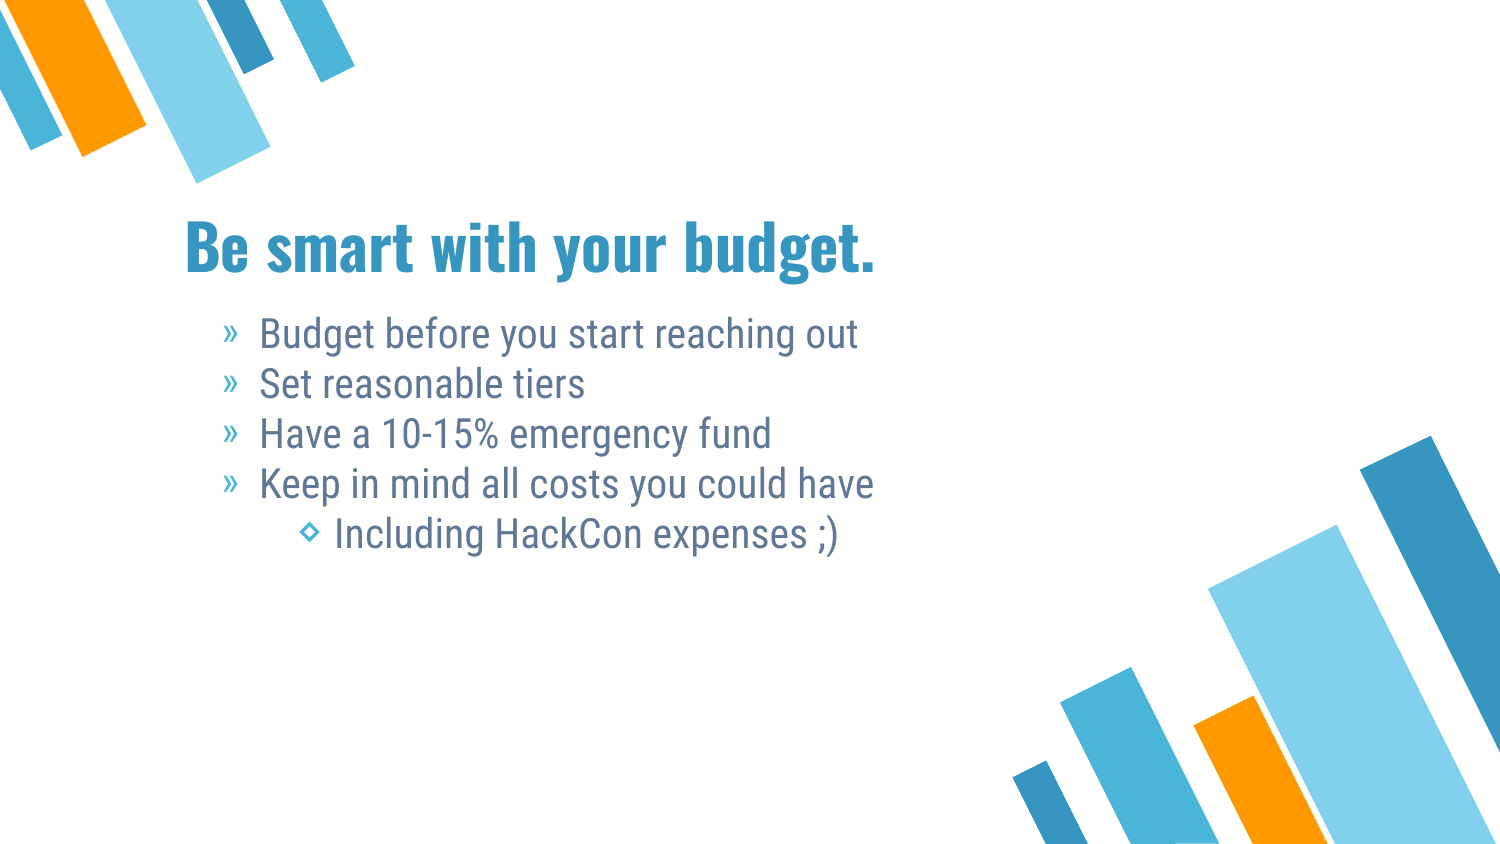

# Be smart with your budget.
Budget before you start reaching out
Set reasonable tiers
Have a 10-15% emergency fund
Keep in mind all costs you could have
Including HackCon expenses ;)